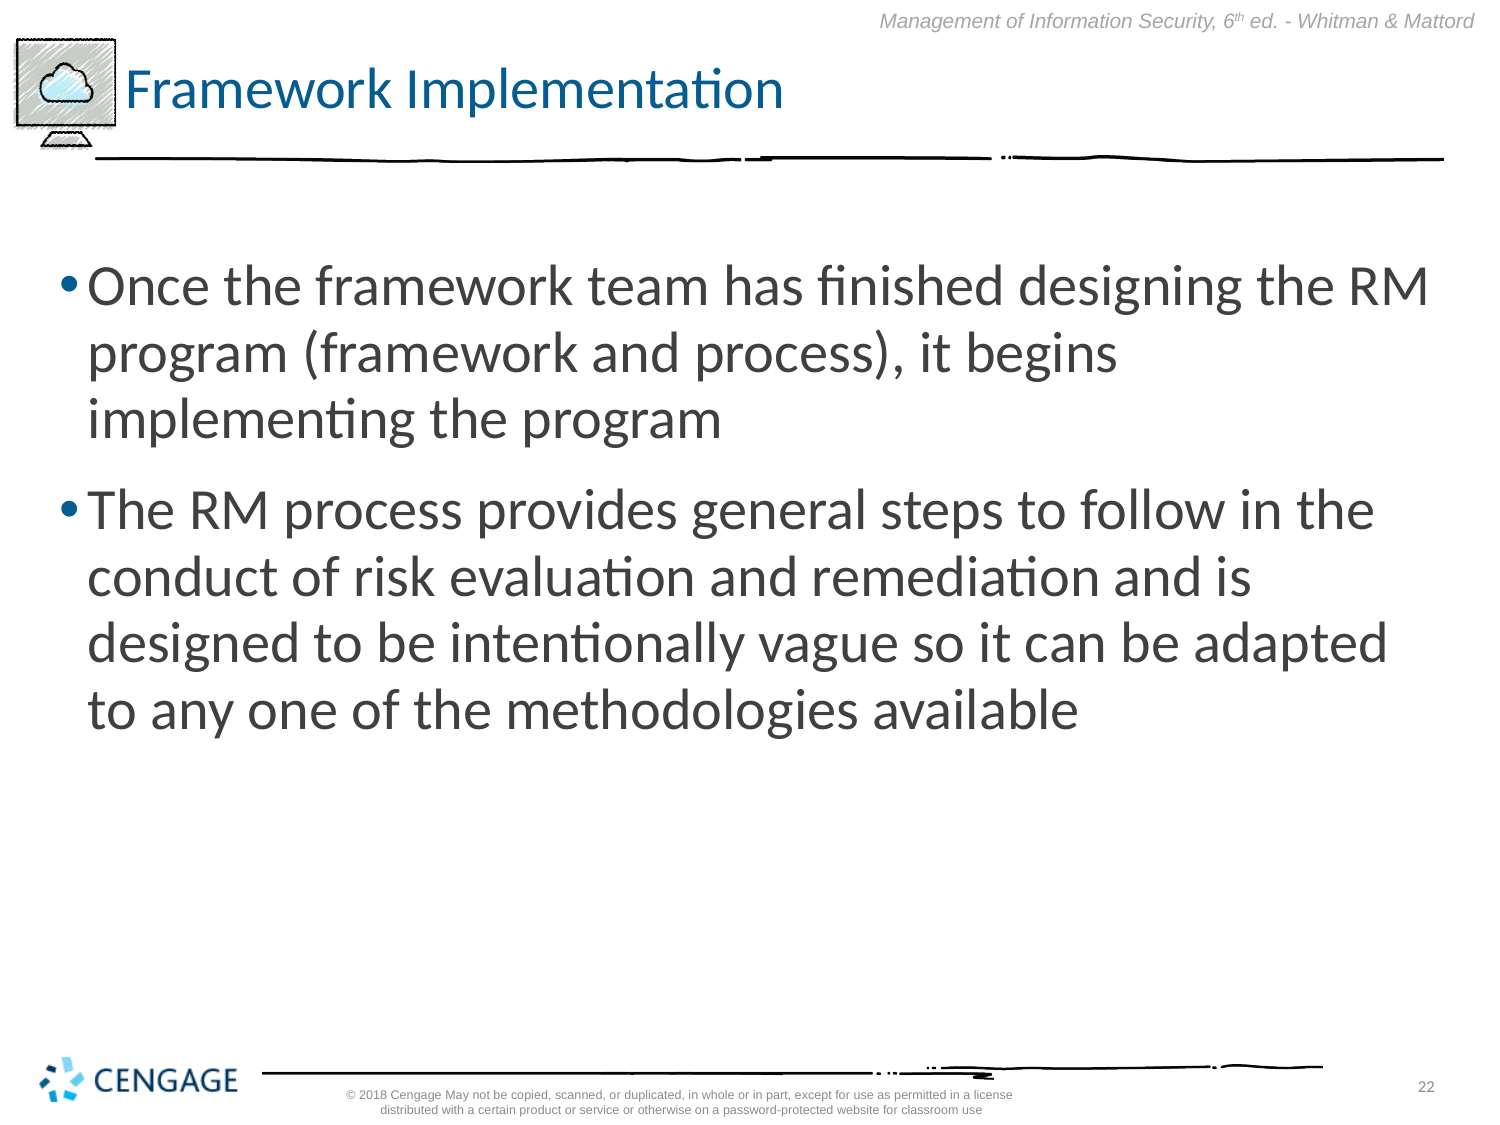

# Framework Implementation
Once the framework team has finished designing the RM program (framework and process), it begins implementing the program
The RM process provides general steps to follow in the conduct of risk evaluation and remediation and is designed to be intentionally vague so it can be adapted to any one of the methodologies available